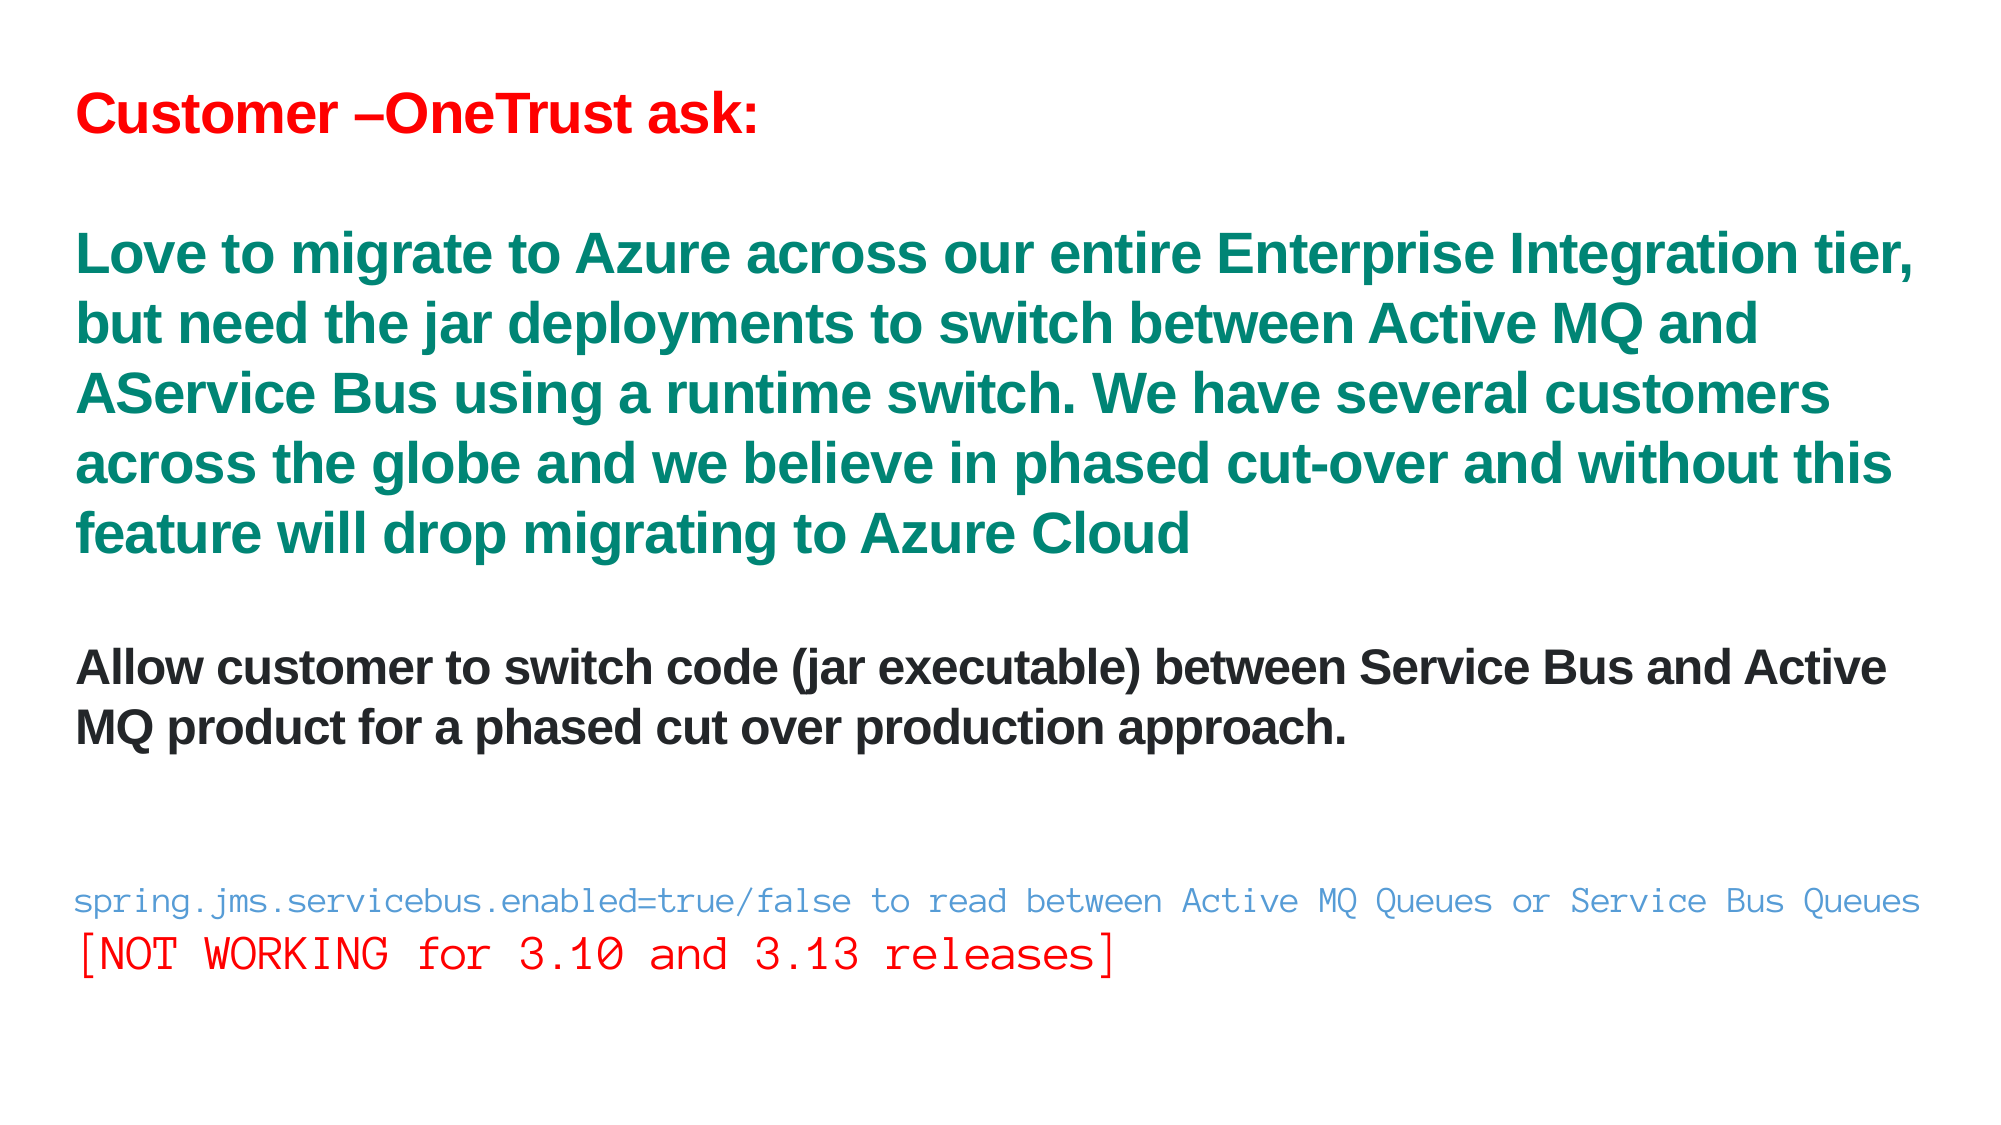

11
# Customer –OneTrust ask: Love to migrate to Azure across our entire Enterprise Integration tier, but need the jar deployments to switch between Active MQ and AService Bus using a runtime switch. We have several customers across the globe and we believe in phased cut-over and without this feature will drop migrating to Azure Cloud Allow customer to switch code (jar executable) between Service Bus and Active MQ product for a phased cut over production approach. spring.jms.servicebus.enabled=true/false to read between Active MQ Queues or Service Bus Queues [NOT WORKING for 3.10 and 3.13 releases]